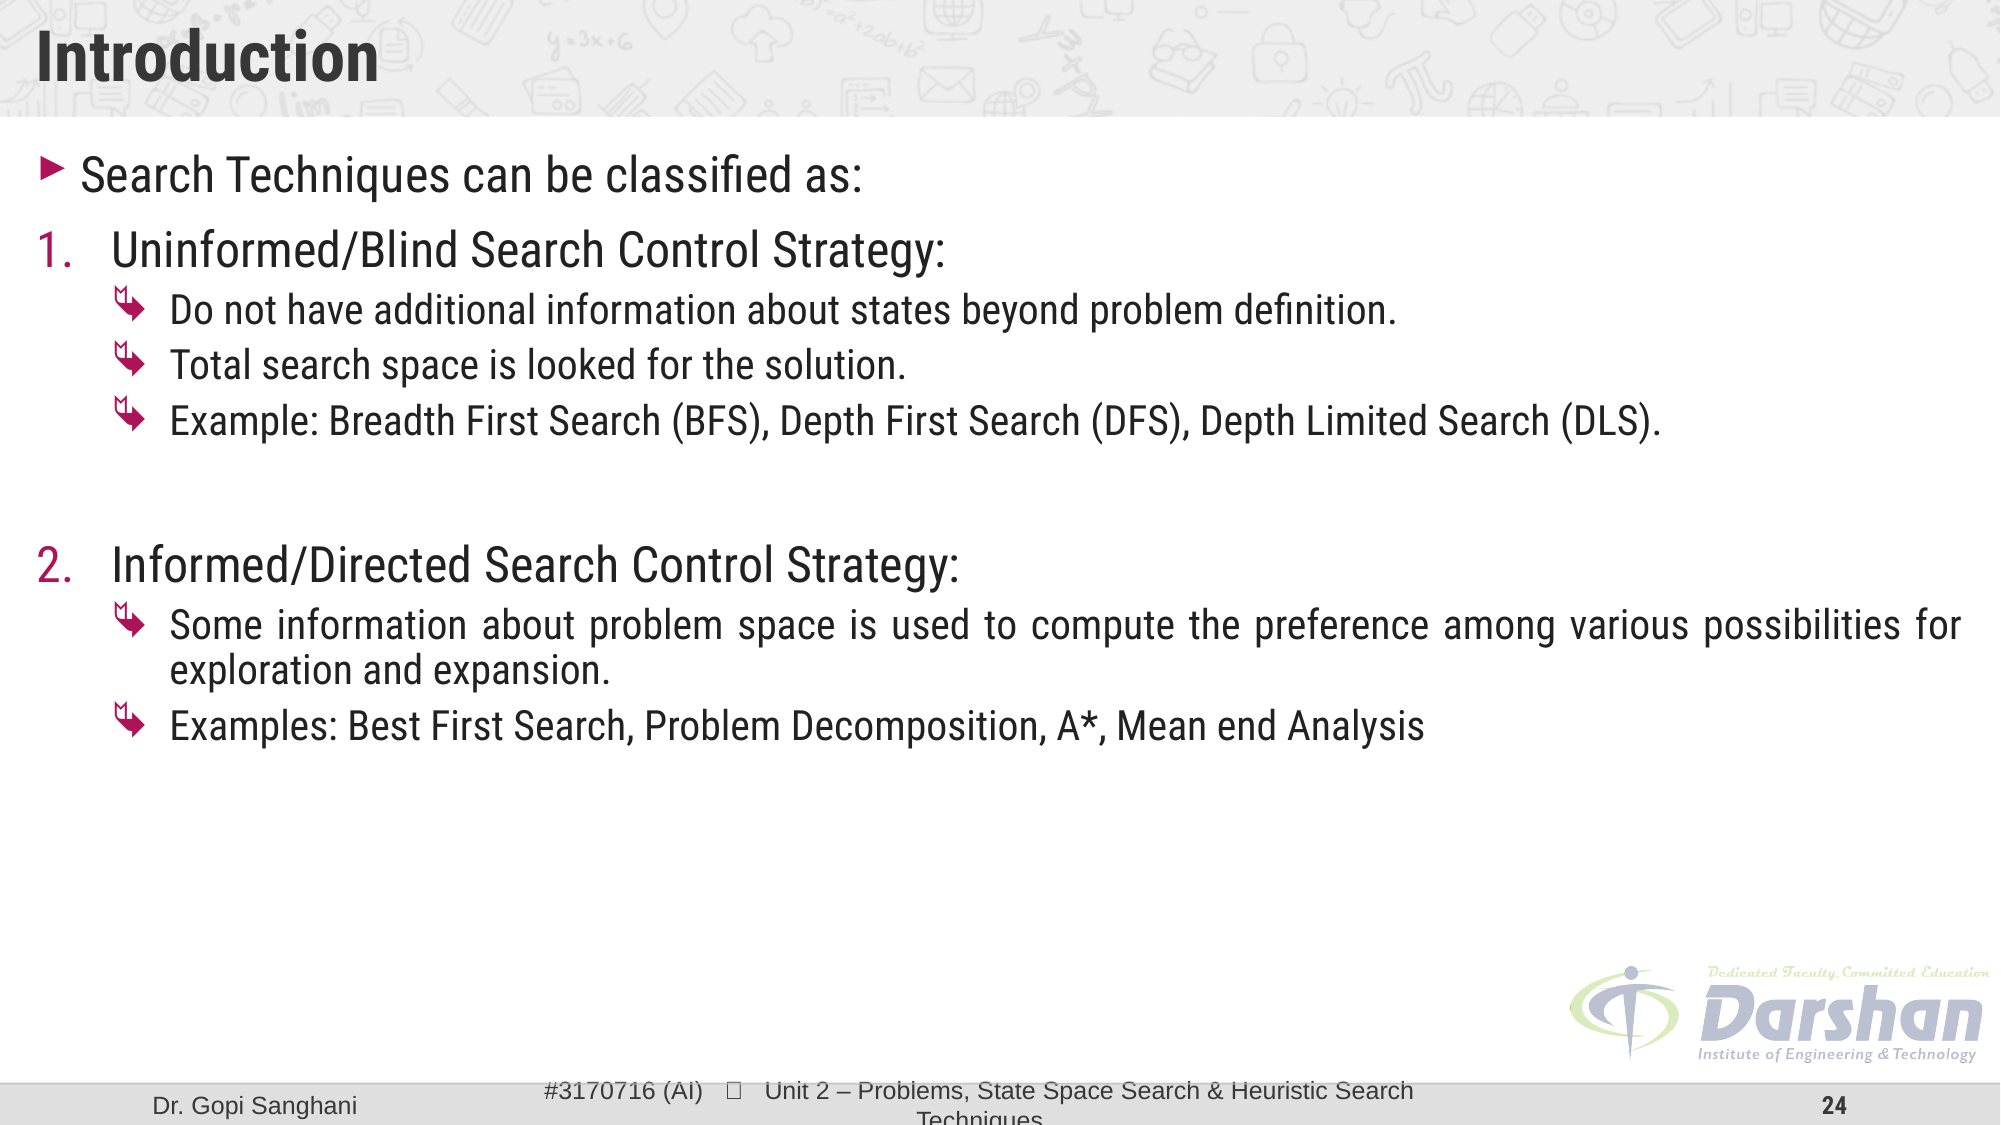

# Introduction
Search Techniques can be classified as:
Uninformed/Blind Search Control Strategy:
Do not have additional information about states beyond problem definition.
Total search space is looked for the solution.
Example: Breadth First Search (BFS), Depth First Search (DFS), Depth Limited Search (DLS).

Informed/Directed Search Control Strategy:
Some information about problem space is used to compute the preference among various possibilities for exploration and expansion.
Examples: Best First Search, Problem Decomposition, A*, Mean end Analysis